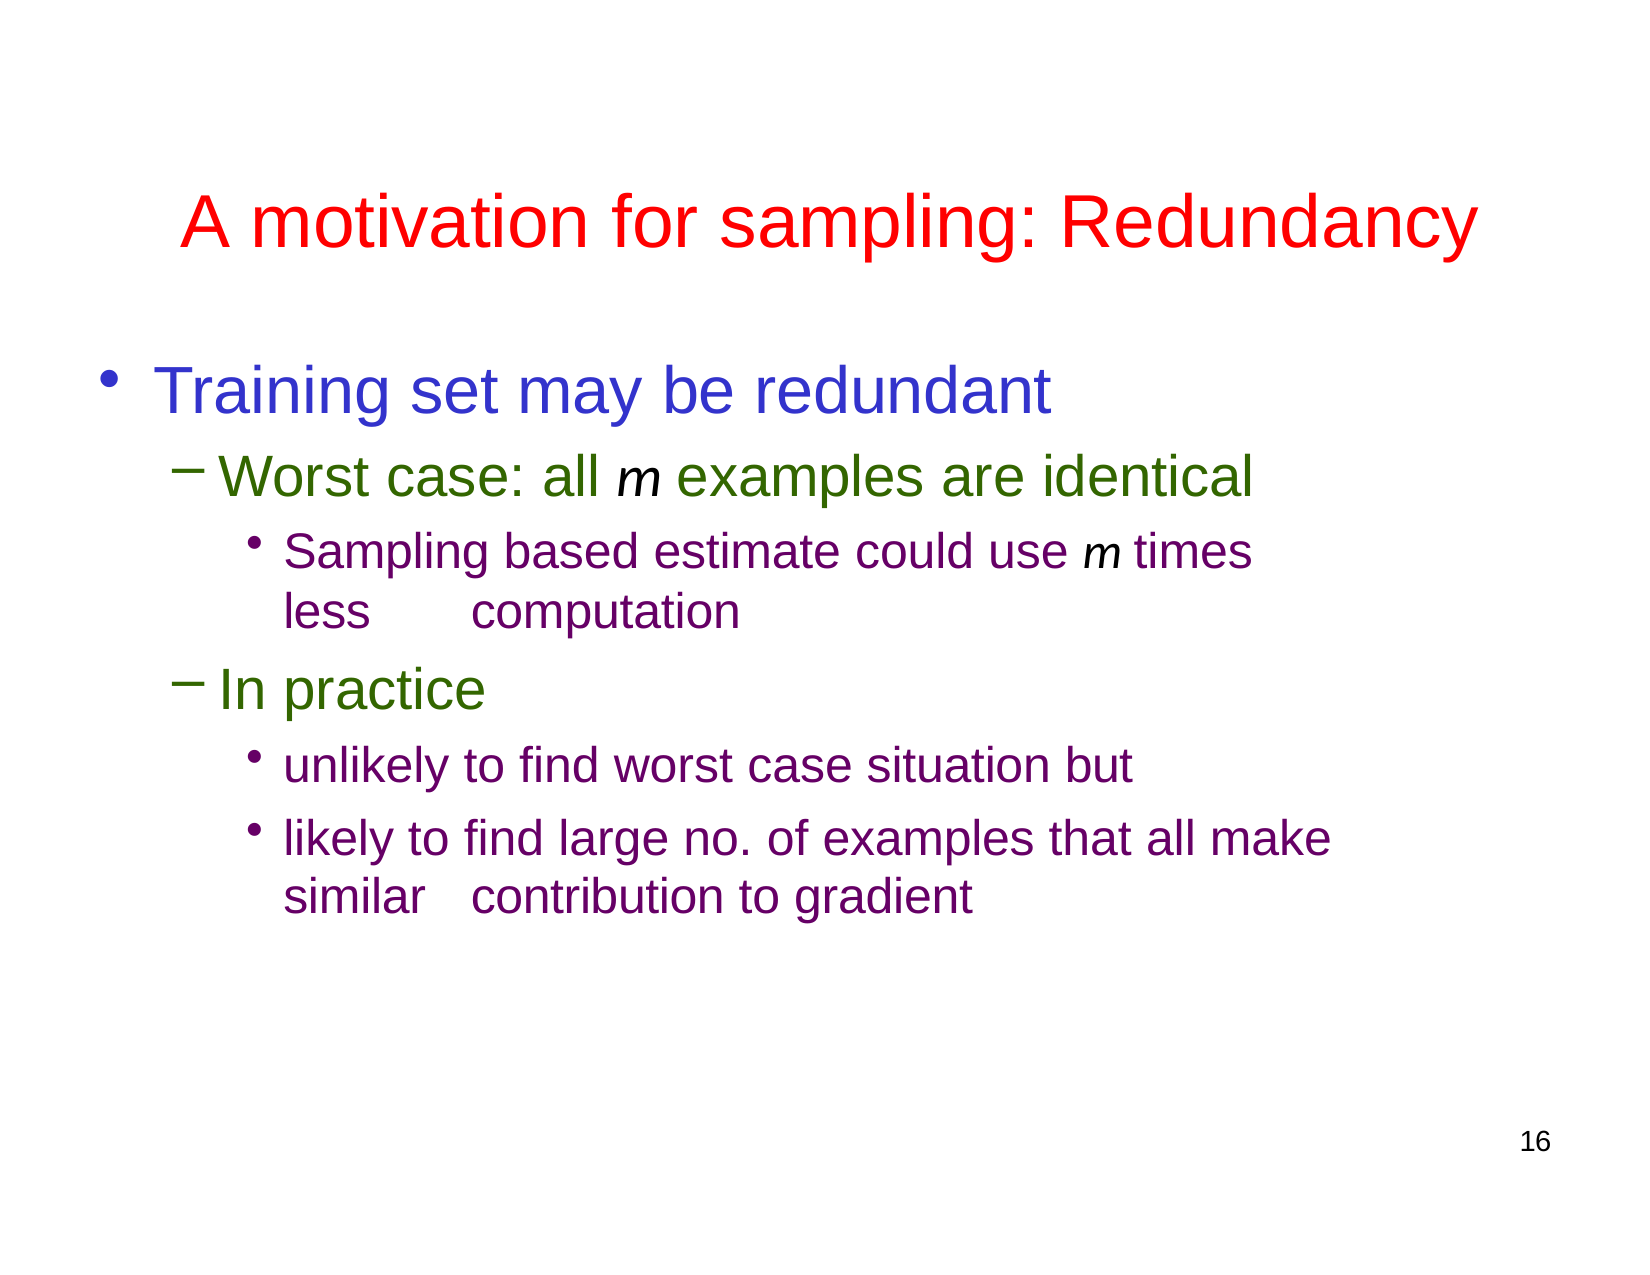

# A motivation for sampling: Redundancy
Training set may be redundant
Worst case: all m examples are identical
Sampling based estimate could use m times less 	computation
In practice
unlikely to find worst case situation but
likely to find large no. of examples that all make similar 	contribution to gradient
16